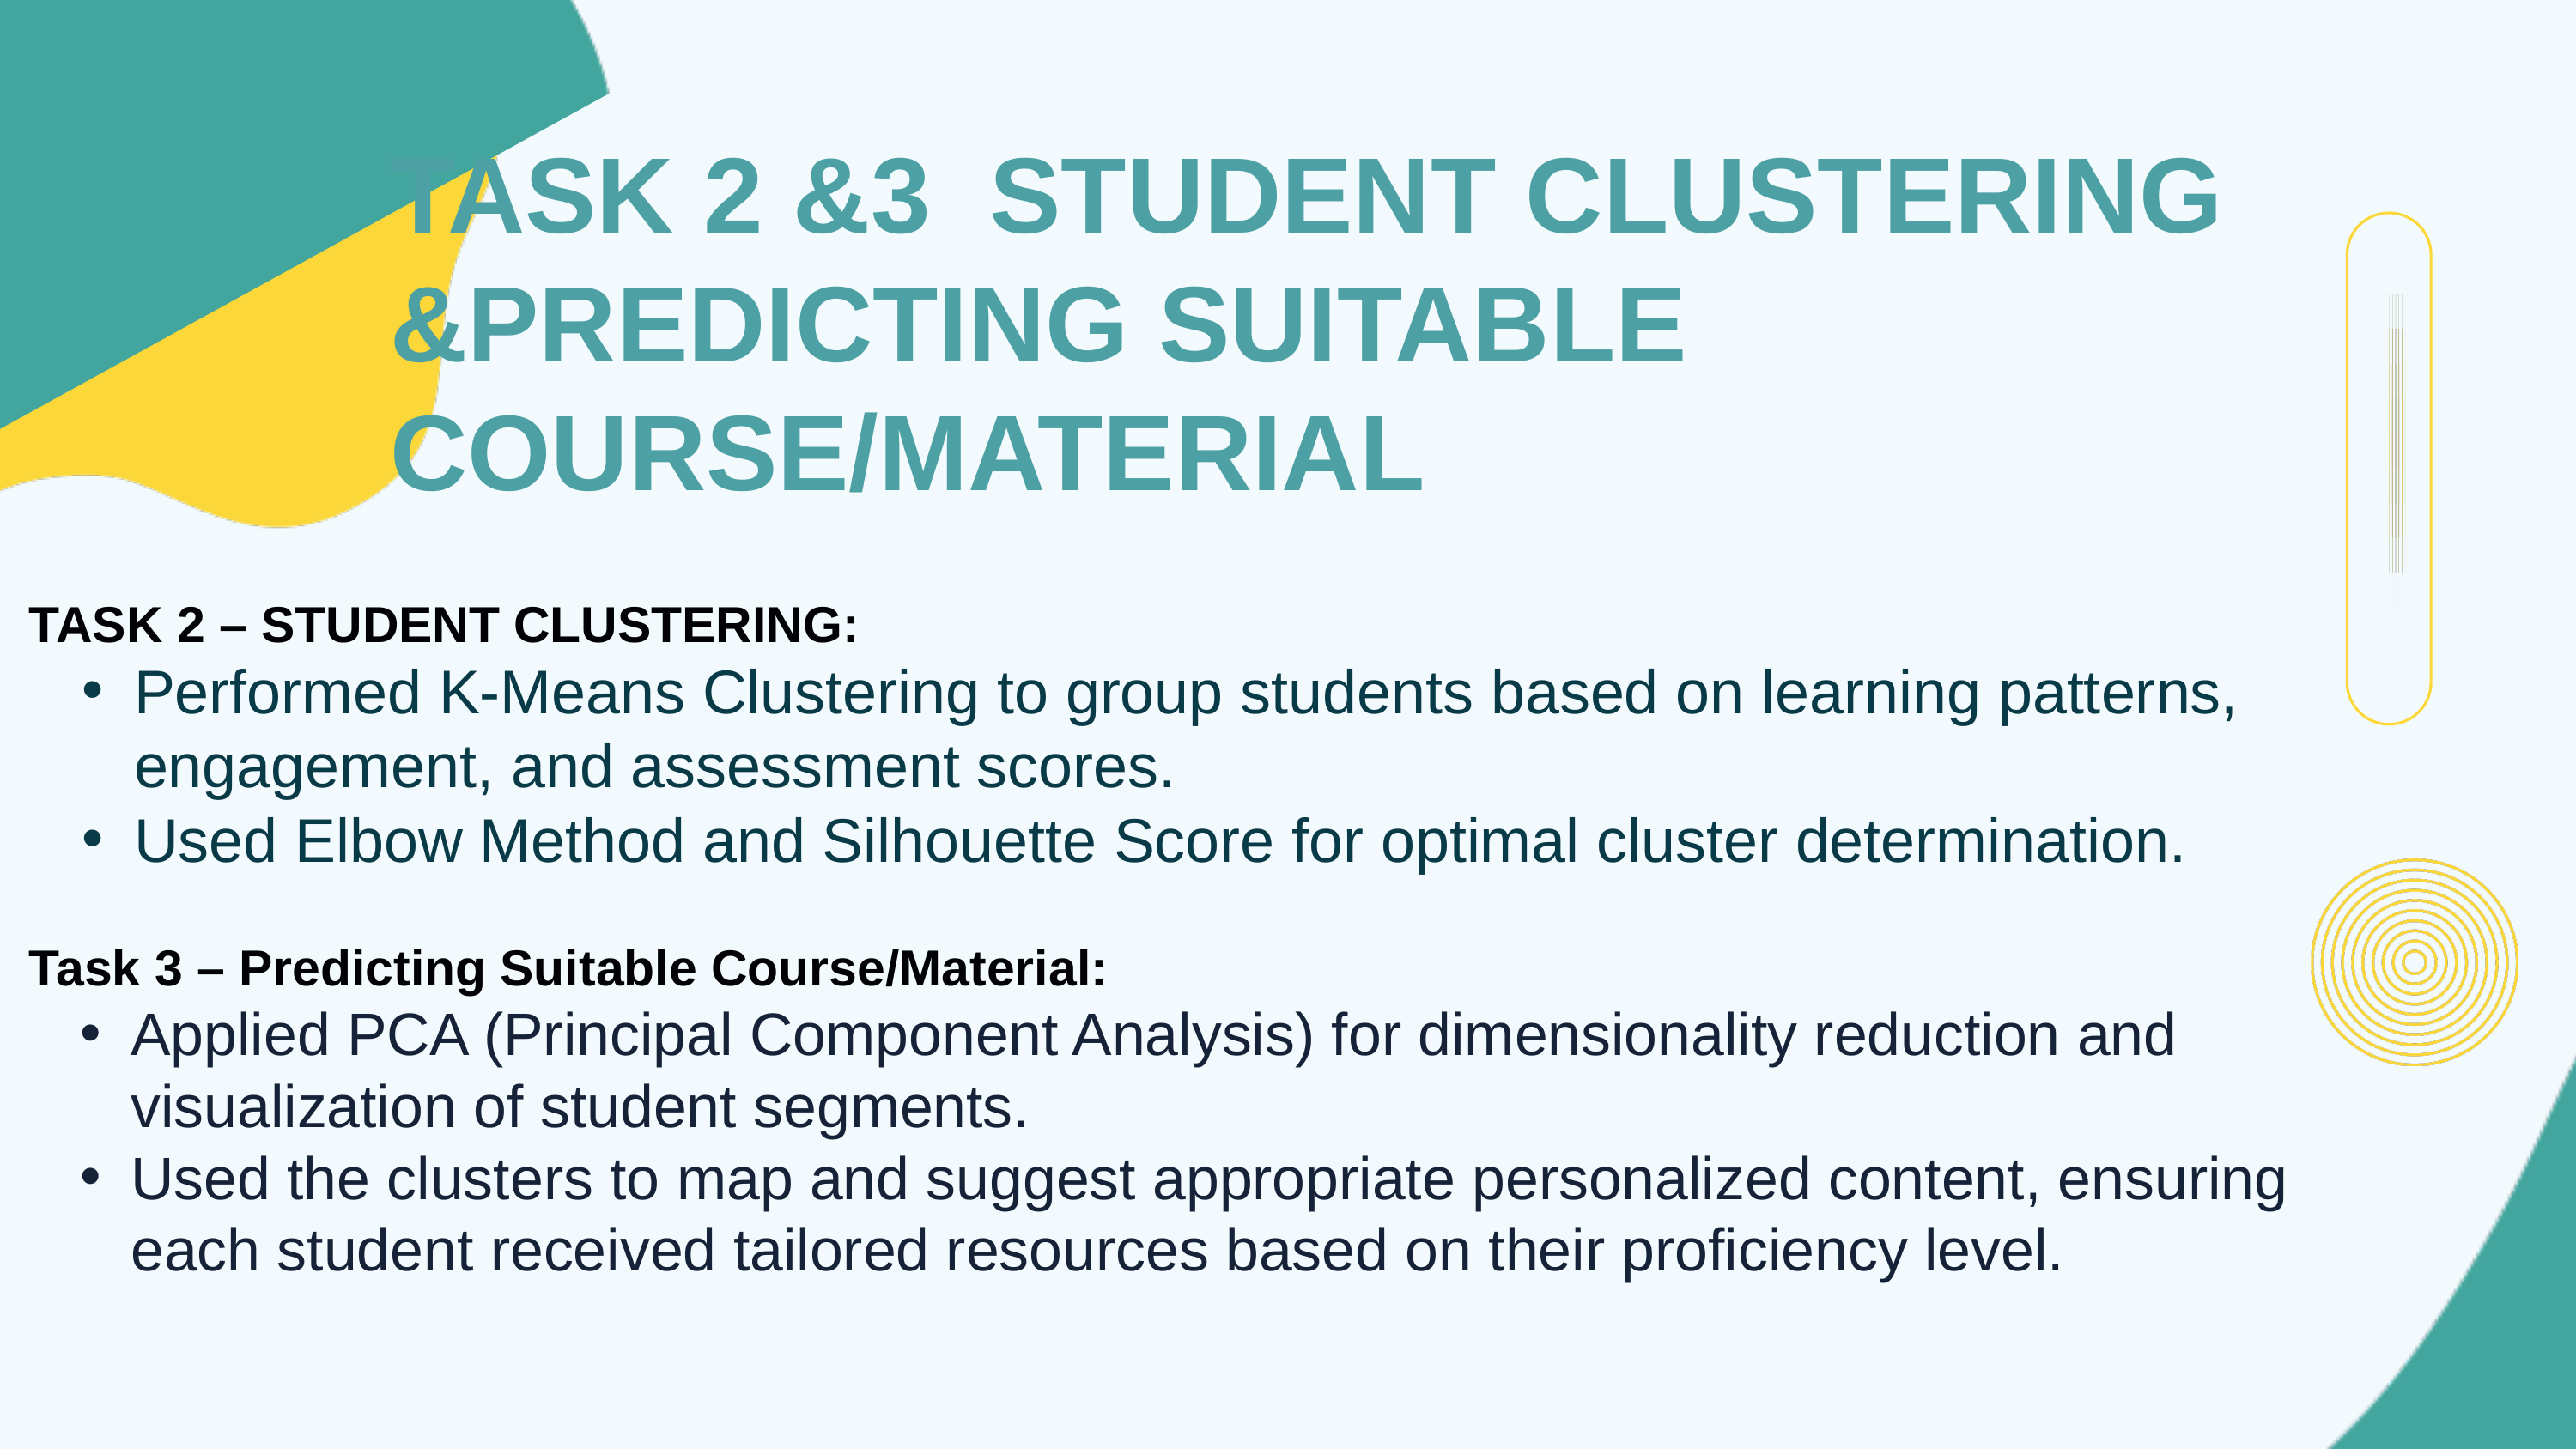

TASK 2 &3  STUDENT CLUSTERING &PREDICTING SUITABLE COURSE/MATERIAL

TASK 2 – STUDENT CLUSTERING:
Performed K-Means Clustering to group students based on learning patterns, engagement, and assessment scores.
Used Elbow Method and Silhouette Score for optimal cluster determination.

Task 3 – Predicting Suitable Course/Material:
Applied PCA (Principal Component Analysis) for dimensionality reduction and visualization of student segments.
Used the clusters to map and suggest appropriate personalized content, ensuring each student received tailored resources based on their proficiency level.